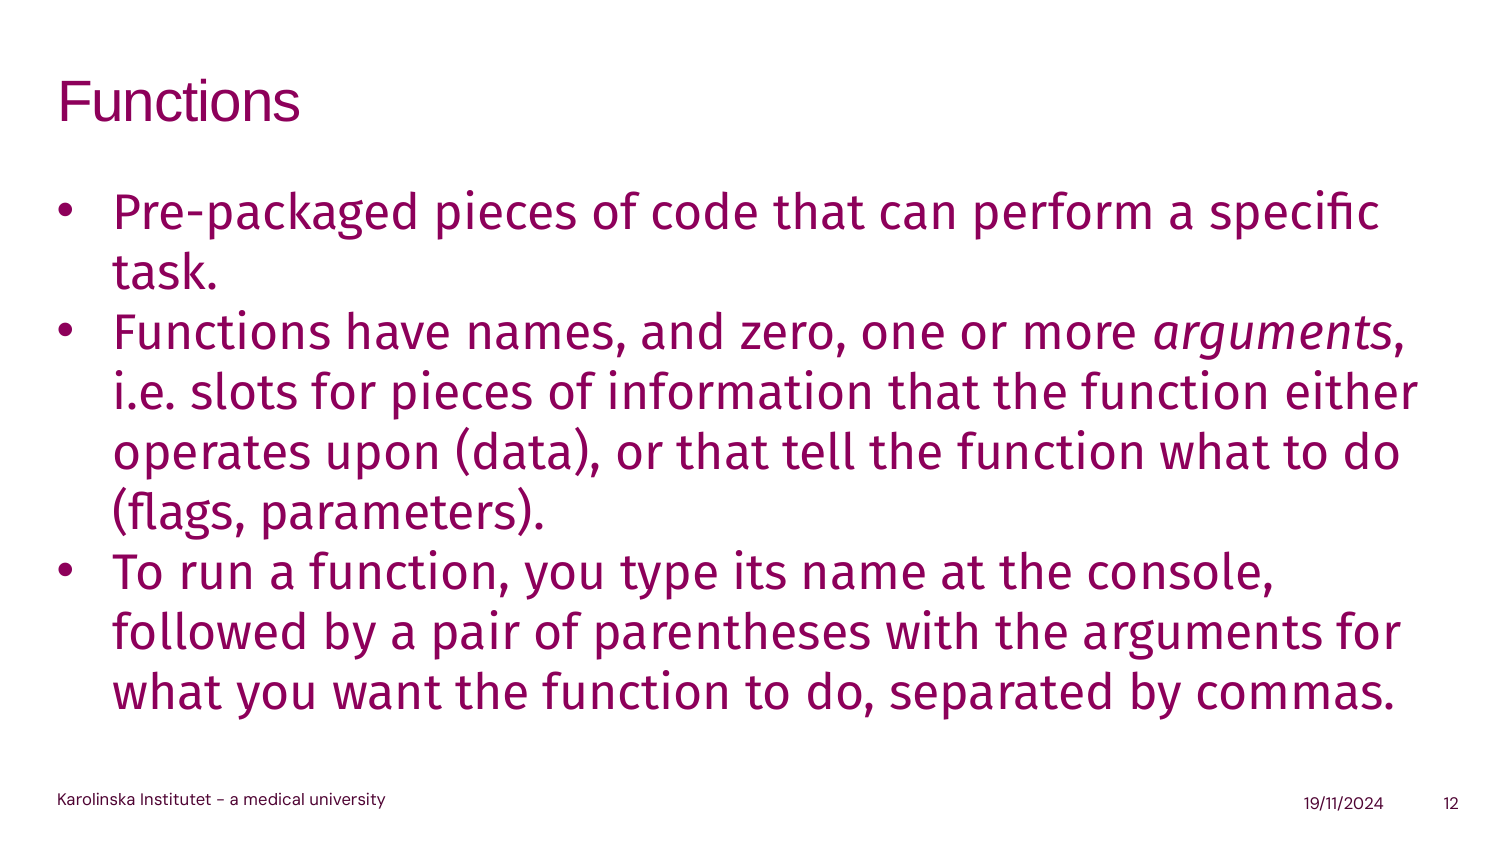

# Functions
Pre-packaged pieces of code that can perform a specific task.
Functions have names, and zero, one or more arguments, i.e. slots for pieces of information that the function either operates upon (data), or that tell the function what to do (flags, parameters).
To run a function, you type its name at the console, followed by a pair of parentheses with the arguments for what you want the function to do, separated by commas.
19/11/2024
12
Karolinska Institutet - a medical university